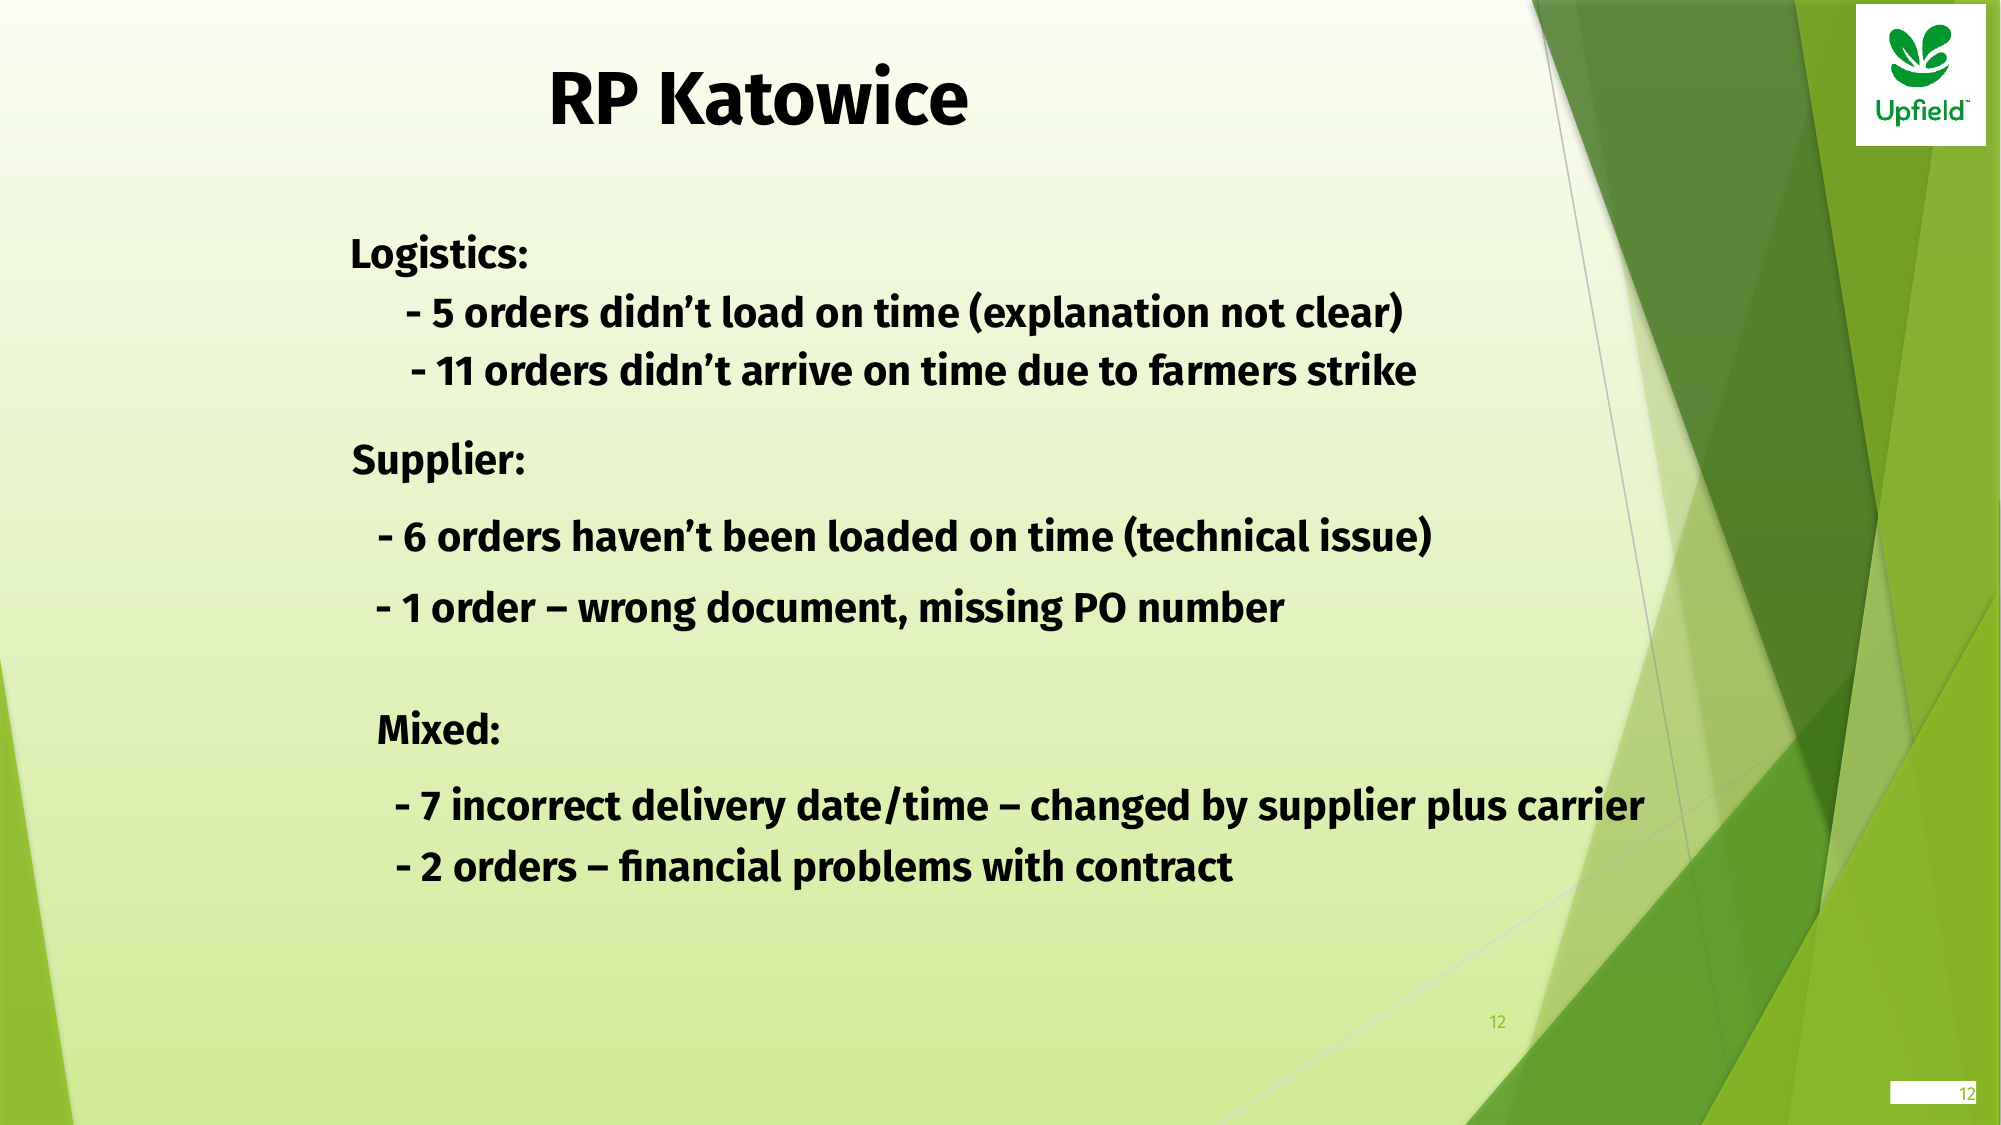

# RP Katowice
Logistics:

- 5 orders didn’t load on time (explanation not clear)
- 11 orders didn’t arrive on time due to farmers strike
Supplier:

- 6 orders haven’t been loaded on time (technical issue)
- 1 order – wrong document, missing PO number
Mixed:

- 7 incorrect delivery date/time – changed by supplier plus carrier
- 2 orders – financial problems with contract
12